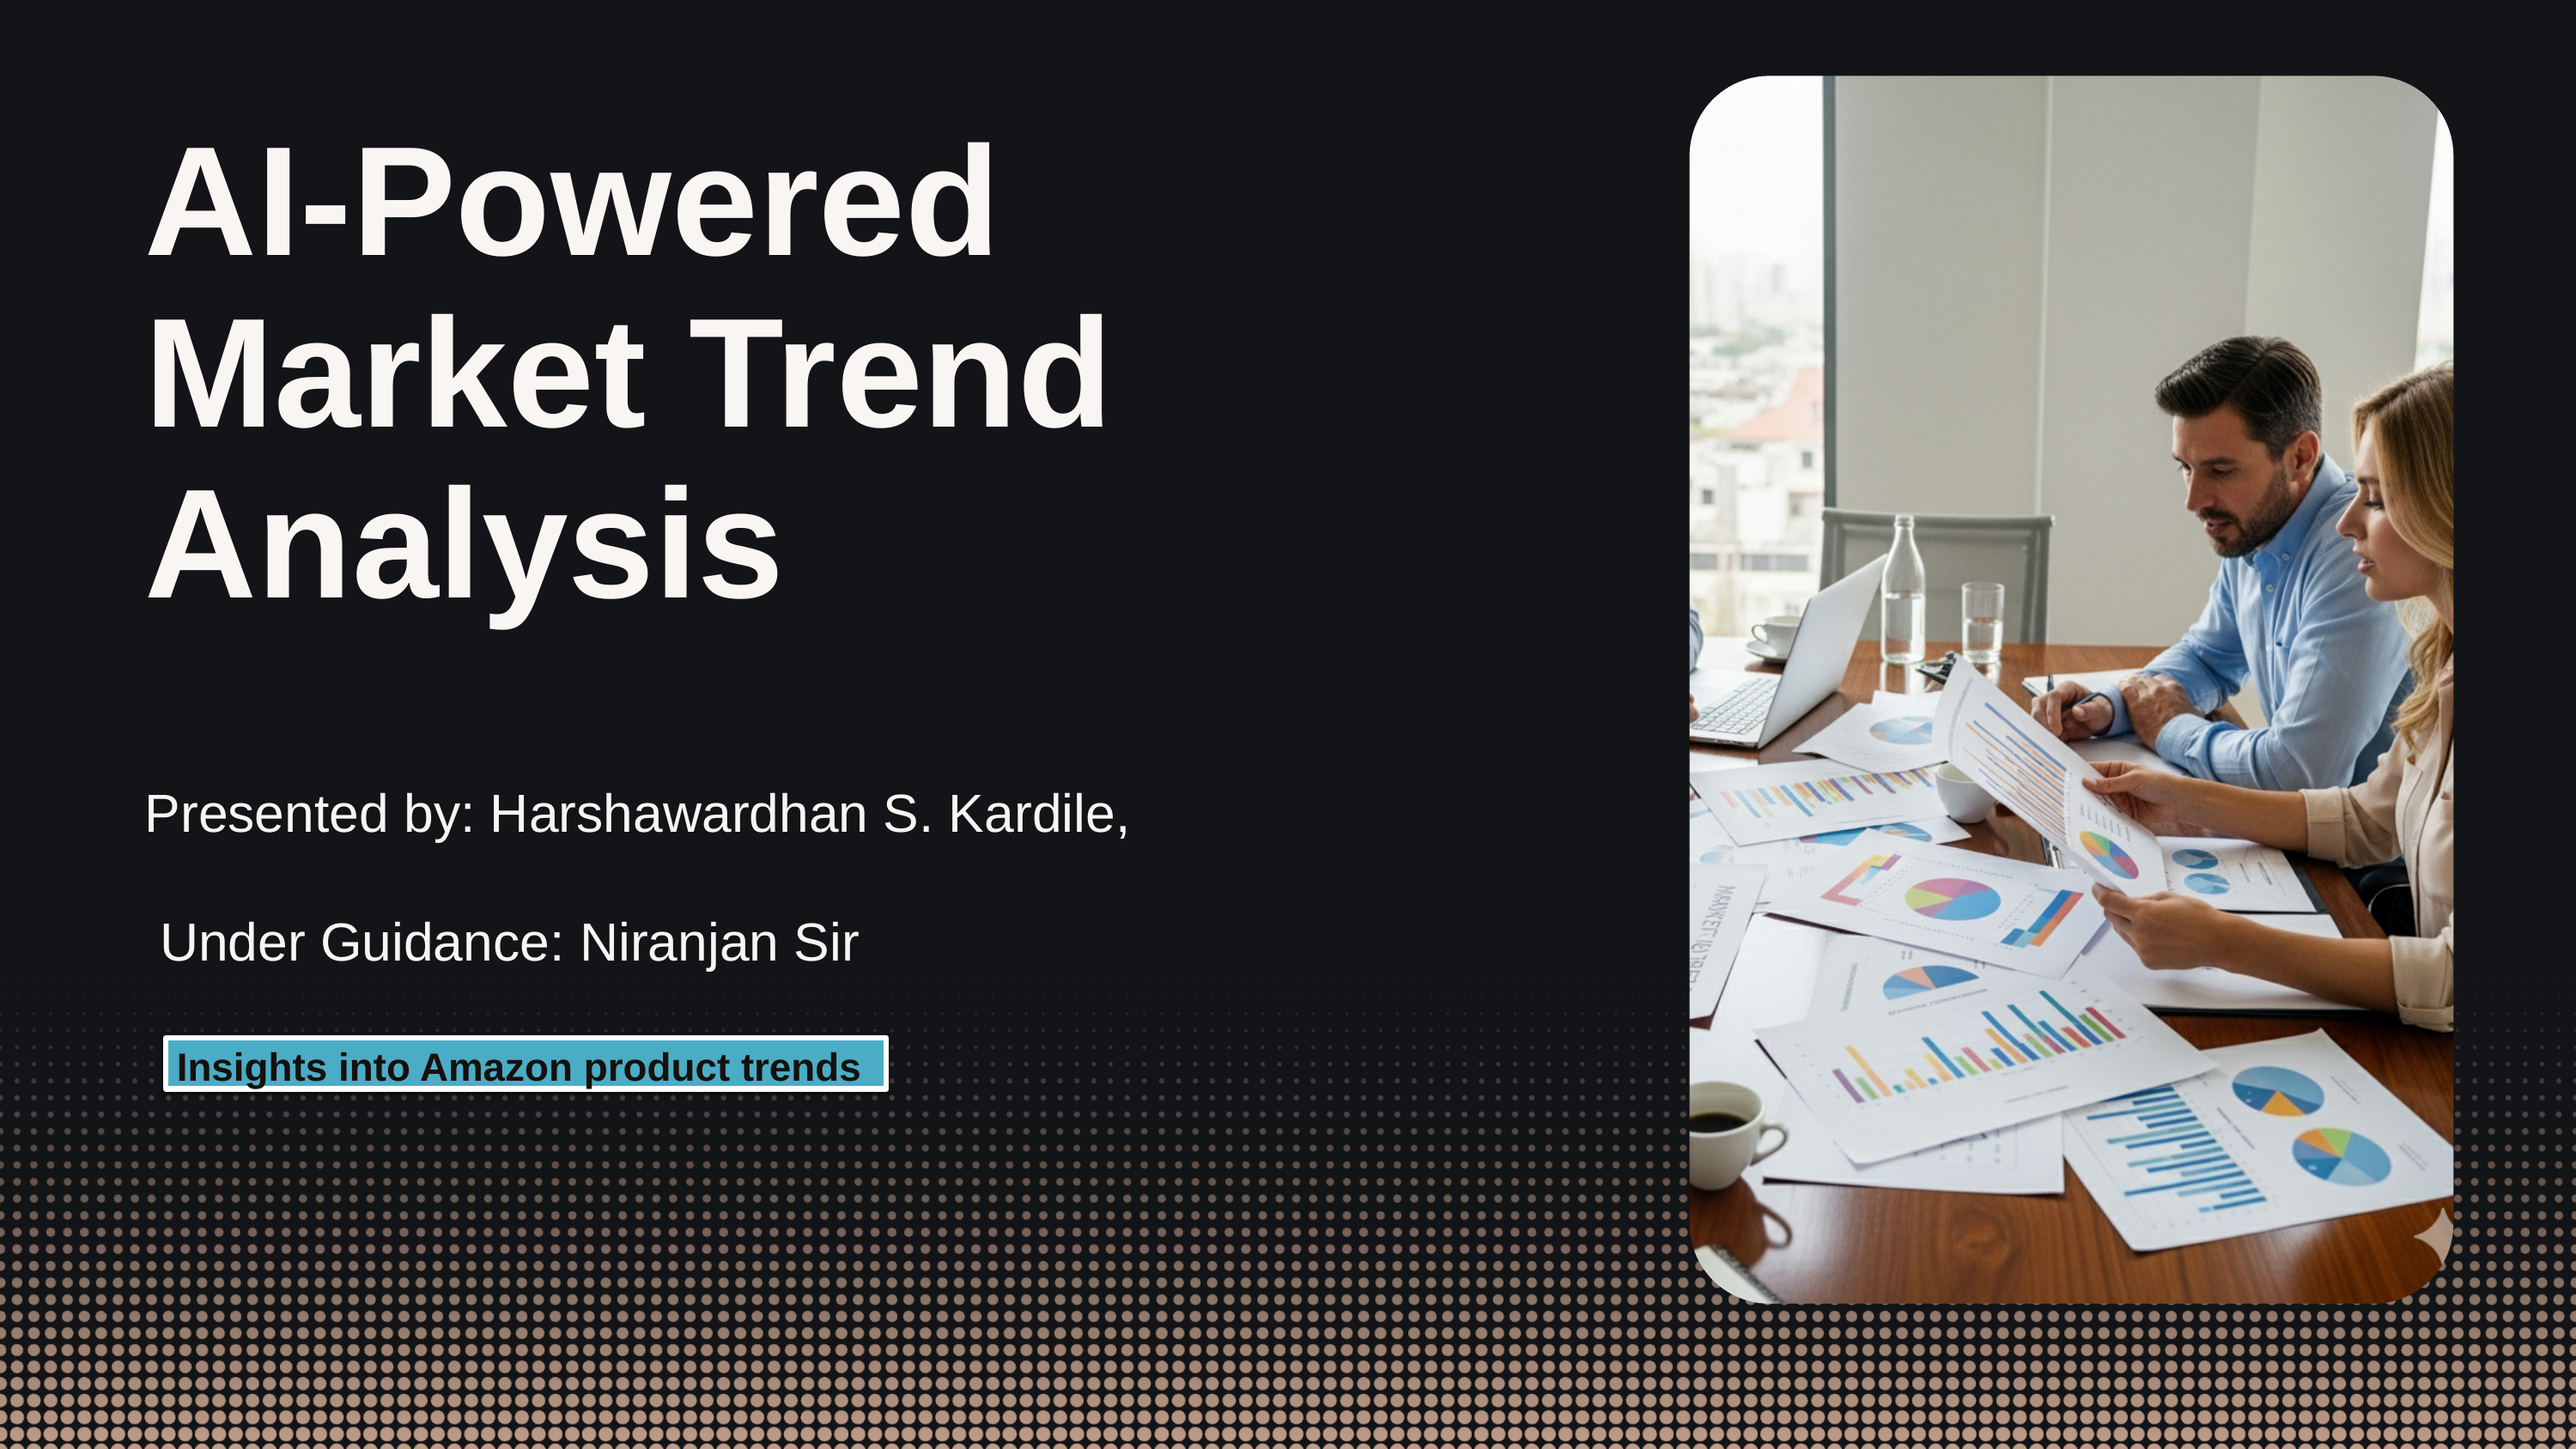

AI-Powered Market Trend Analysis

Presented by: Harshawardhan S. Kardile,

 Under Guidance: Niranjan Sir

 Insights into Amazon product trends